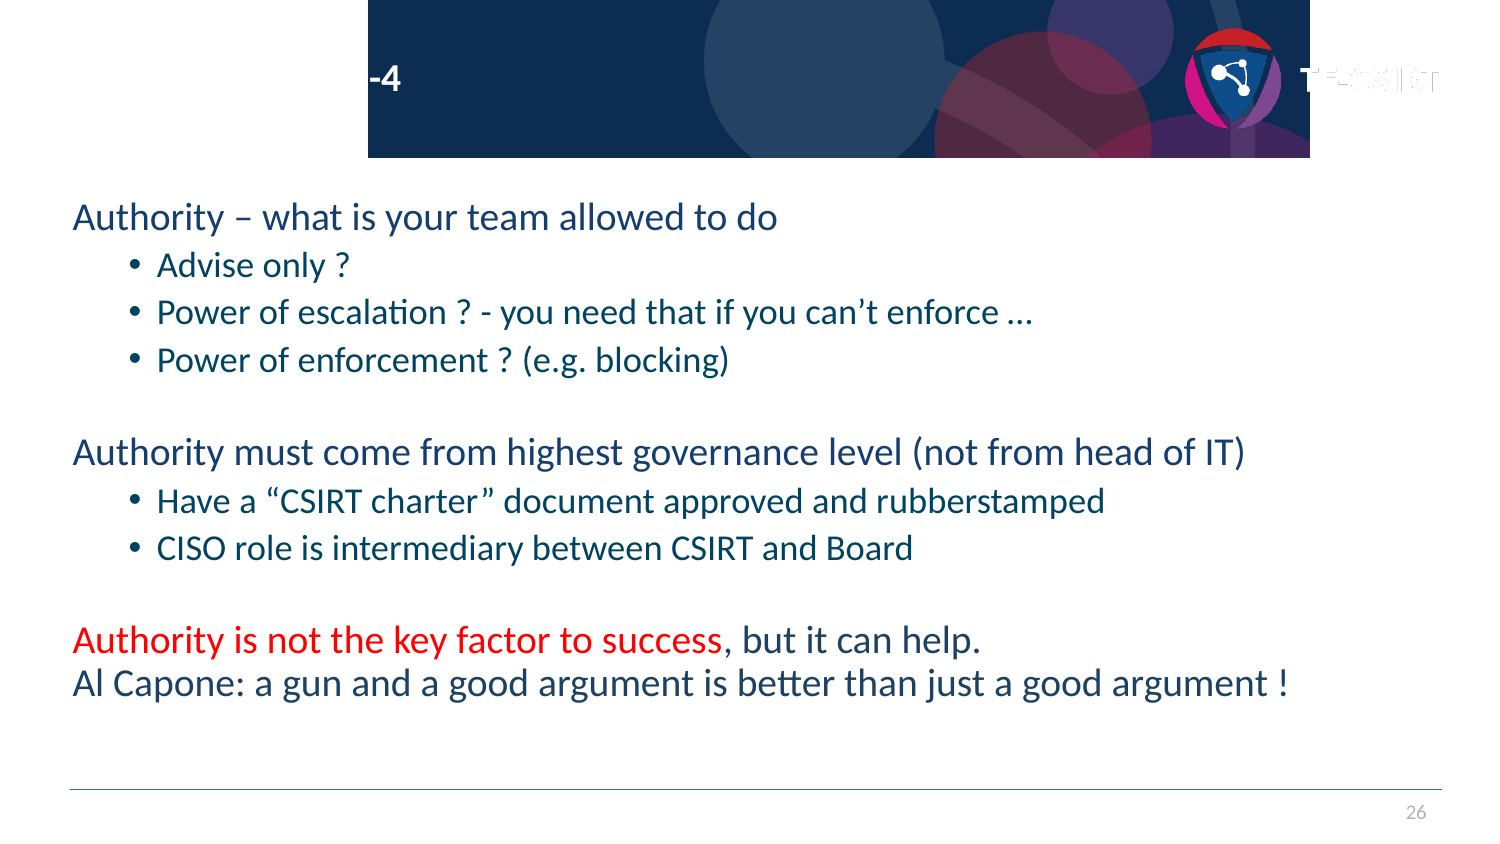

# Authority: SIM3 O-4
Authority – what is your team allowed to do
Advise only ?
Power of escalation ? - you need that if you can’t enforce …
Power of enforcement ? (e.g. blocking)

Authority must come from highest governance level (not from head of IT)
Have a “CSIRT charter” document approved and rubberstamped
CISO role is intermediary between CSIRT and Board

Authority is not the key factor to success, but it can help.
Al Capone: a gun and a good argument is better than just a good argument !
26